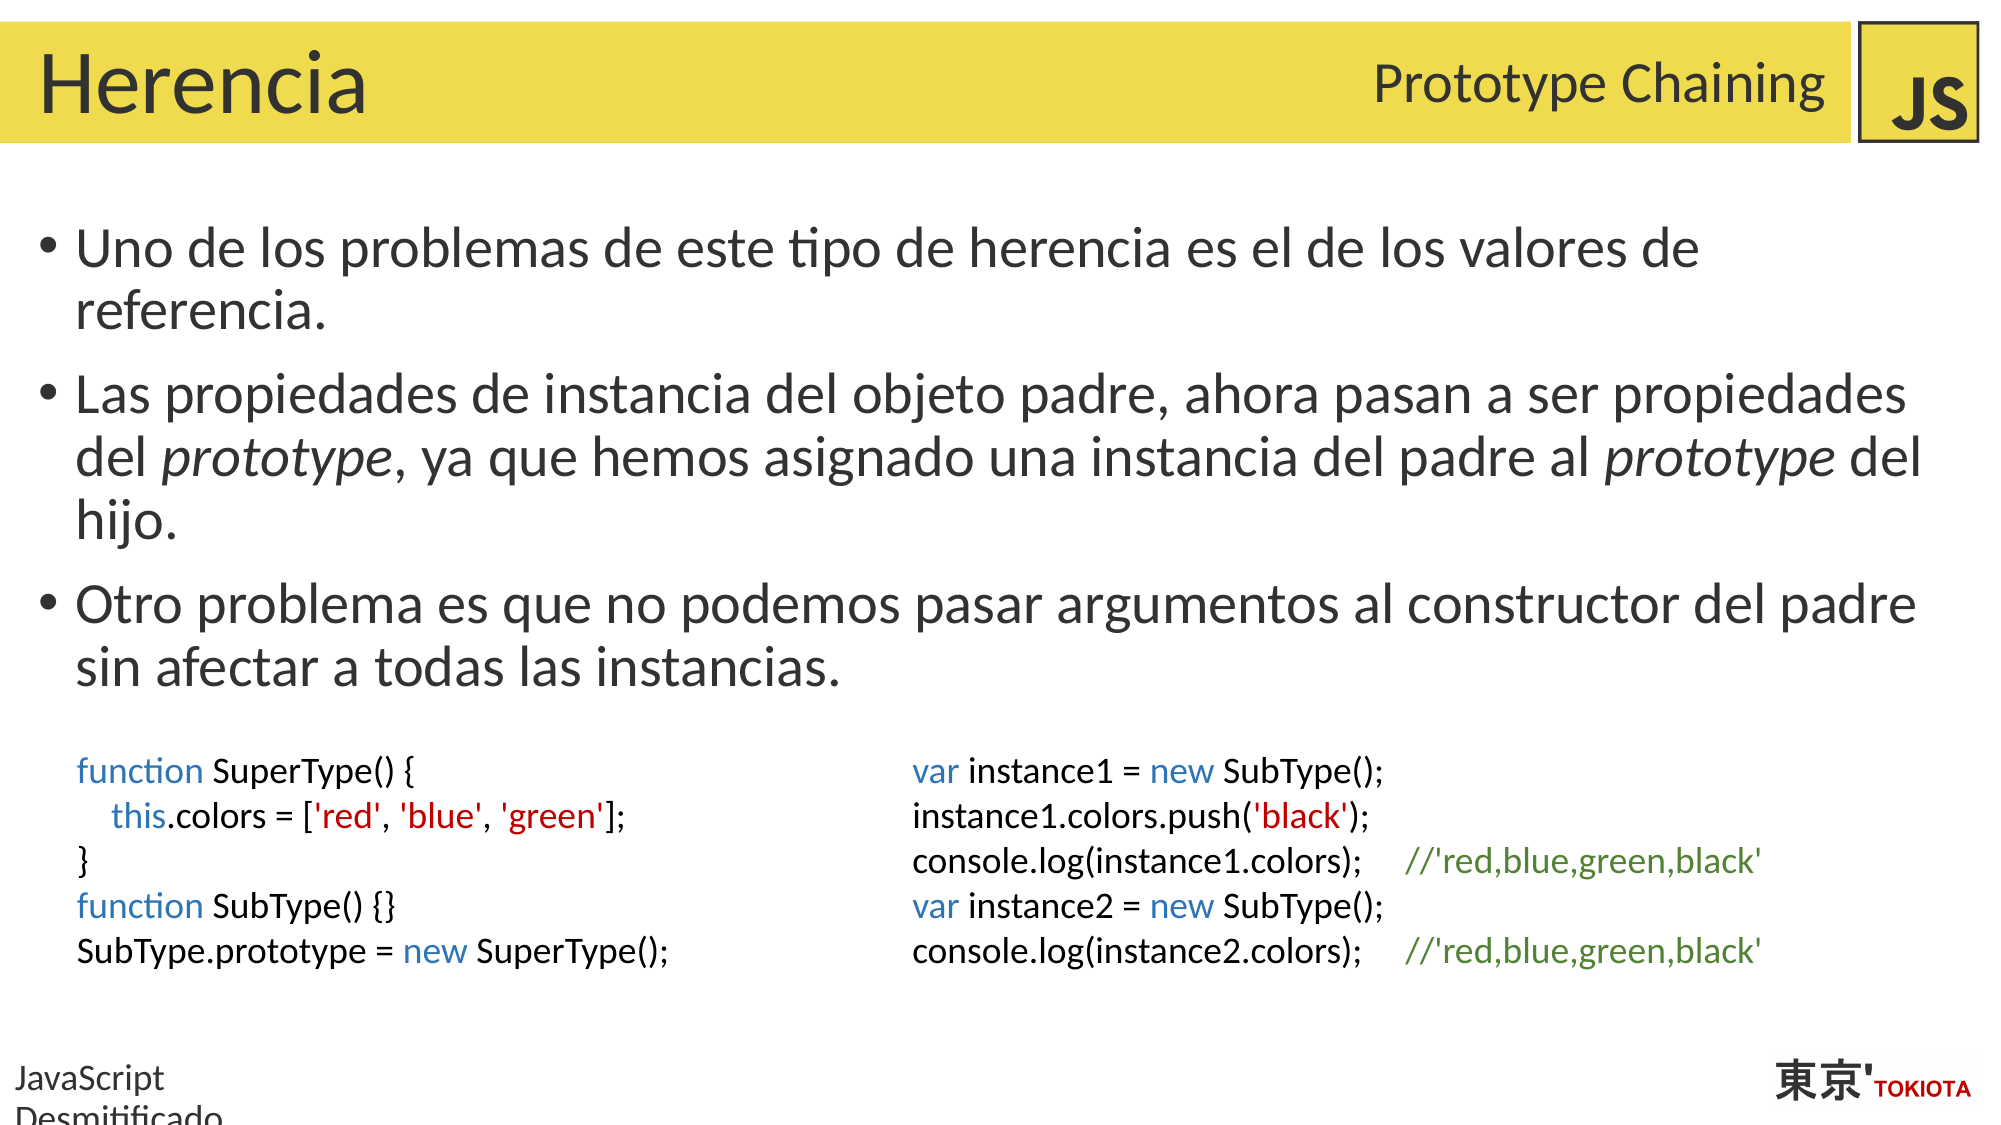

# Herencia
Prototype Chaining
Uno de los problemas de este tipo de herencia es el de los valores de referencia.
Las propiedades de instancia del objeto padre, ahora pasan a ser propiedades del prototype, ya que hemos asignado una instancia del padre al prototype del hijo.
Otro problema es que no podemos pasar argumentos al constructor del padre sin afectar a todas las instancias.
function SuperType() {
    this.colors = ['red', 'blue', 'green'];
}
function SubType() {}
SubType.prototype = new SuperType();
var instance1 = new SubType();
instance1.colors.push('black');
console.log(instance1.colors);     //'red,blue,green,black'
var instance2 = new SubType();
console.log(instance2.colors);     //'red,blue,green,black'